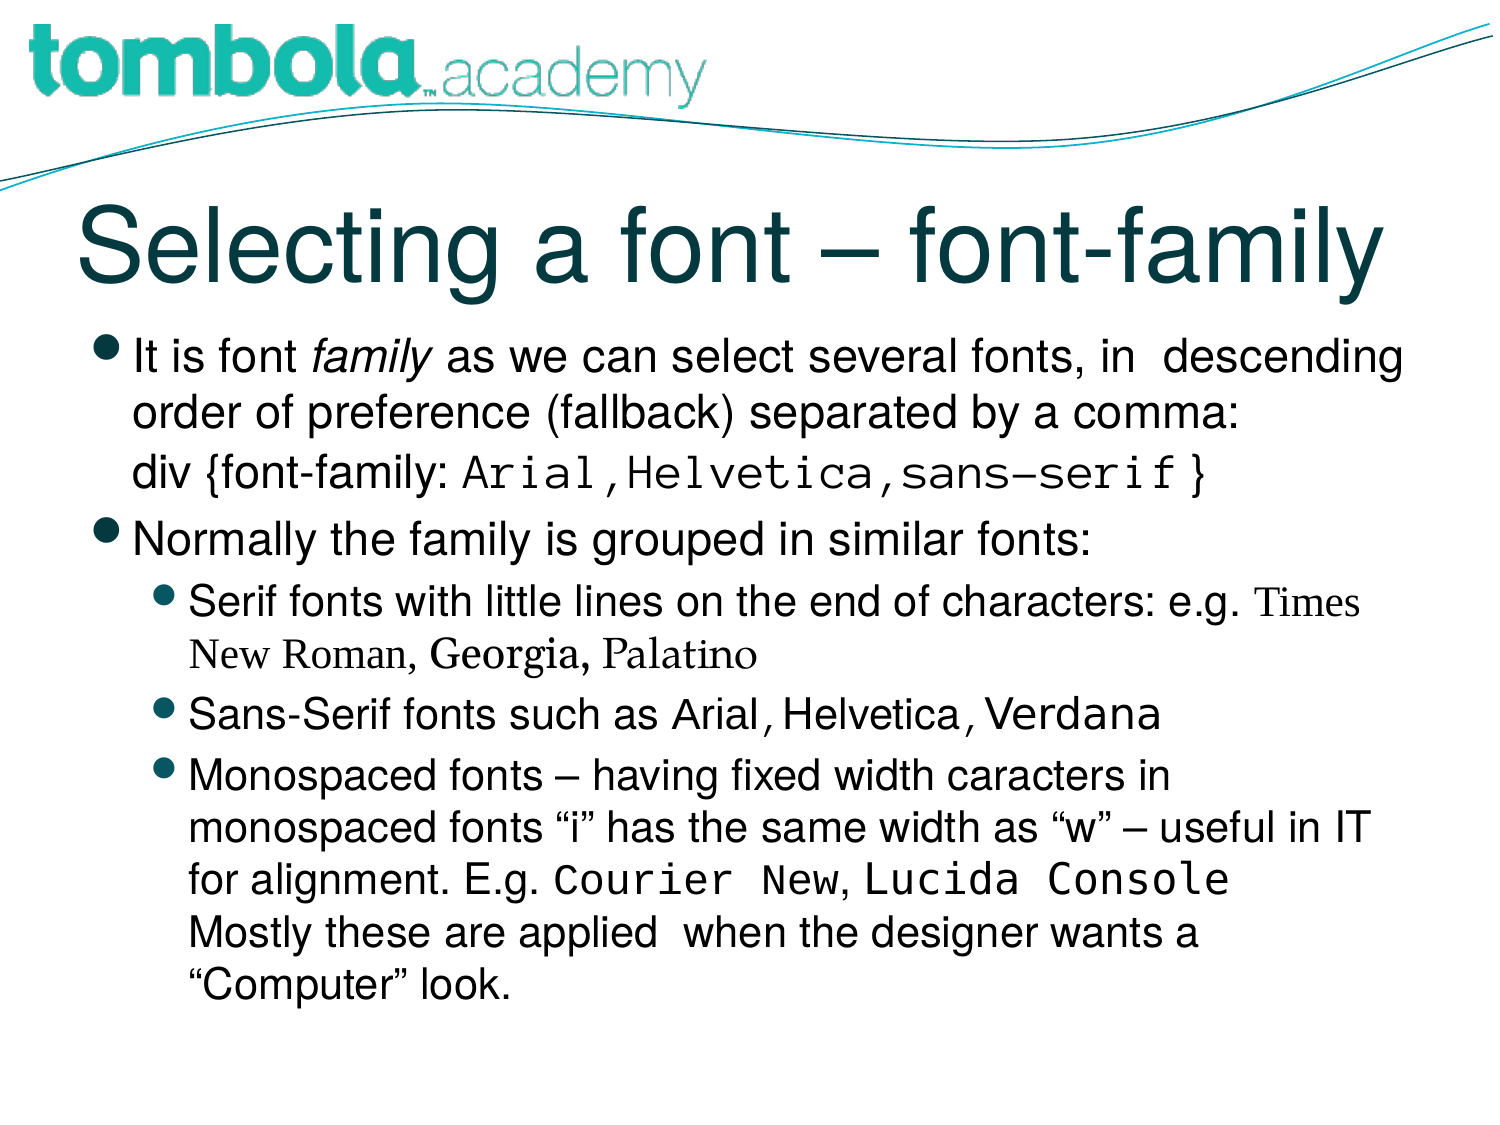

# Selecting a font – font-family
It is font family as we can select several fonts, in  descending order of preference (fallback) separated by a comma:
div {font-family: Arial,Helvetica,sans-serif }
Normally the family is grouped in similar fonts:
Serif fonts with little lines on the end of characters: e.g. Times New Roman, Georgia, Palatino
Sans-Serif fonts such as Arial,Helvetica,Verdana
Monospaced fonts – having fixed width caracters in monospaced fonts “i” has the same width as “w” – useful in IT for alignment. E.g. Courier New, Lucida Console
Mostly these are applied  when the designer wants a “Computer” look.